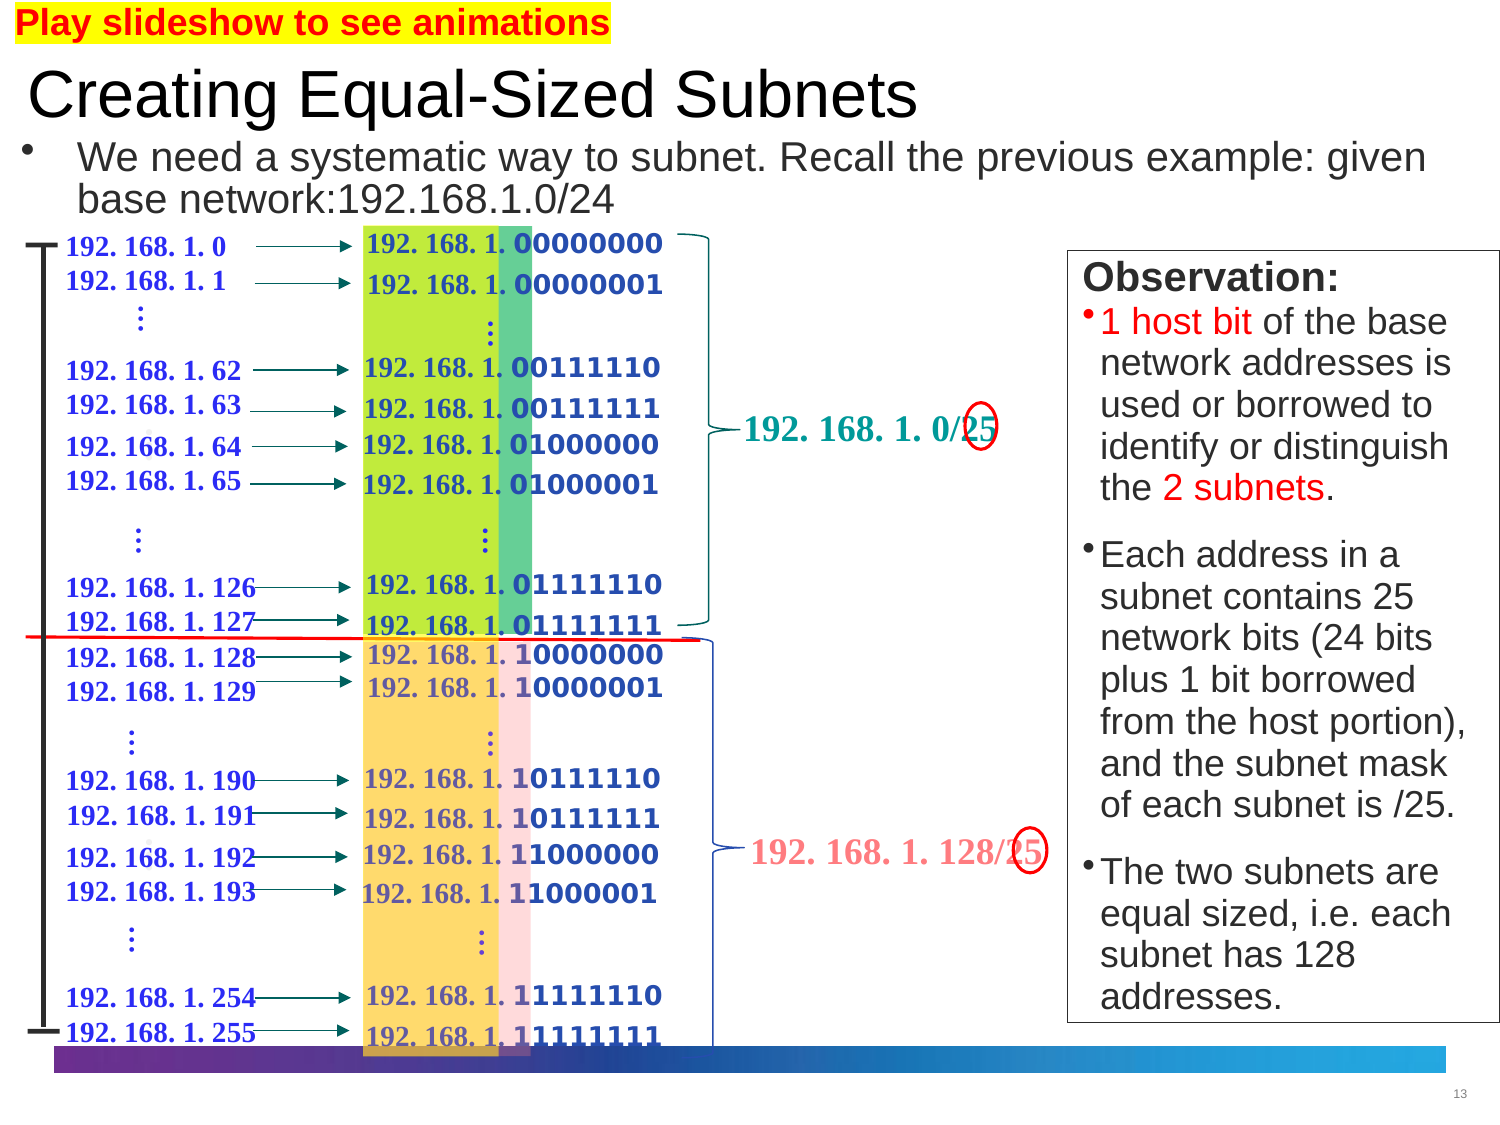

Play slideshow to see animations
# Creating Equal-Sized Subnets
We need a systematic way to subnet. Recall the previous example: given base network:192.168.1.0/24
192. 168. 1. 00000000
192. 168. 1. 00000001
…
192. 168. 1. 00111110
192. 168. 1. 00111111
192. 168. 1. 01000000
192. 168. 1. 01000001
…
192. 168. 1. 01111110
192. 168. 1. 01111111
192. 168. 1. 10000000
192. 168. 1. 10000001
…
192. 168. 1. 10111110
192. 168. 1. 10111111
192. 168. 1. 11000000
192. 168. 1. 11000001
…
192. 168. 1. 11111110
192. 168. 1. 11111111
192. 168. 1. 0

192. 168. 1. 1
…
192. 168. 1. 62
192. 168. 1. 63
192. 168. 1. 64
192. 168. 1. 65
…
…
192. 168. 1. 126
192. 168. 1. 127
192. 168. 1. 128
192. 168. 1. 129
…
192. 168. 1. 190
 192. 168. 1. 191
192. 168. 1. 192
192. 168. 1. 193
…
…
192. 168. 1. 254
192. 168. 1. 255

192. 168. 1. 0/25
Observation:
1 host bit of the base network addresses is used or borrowed to identify or distinguish the 2 subnets.
Each address in a subnet contains 25 network bits (24 bits plus 1 bit borrowed from the host portion), and the subnet mask of each subnet is /25.
The two subnets are equal sized, i.e. each subnet has 128 addresses.

192. 168. 1. 128/25